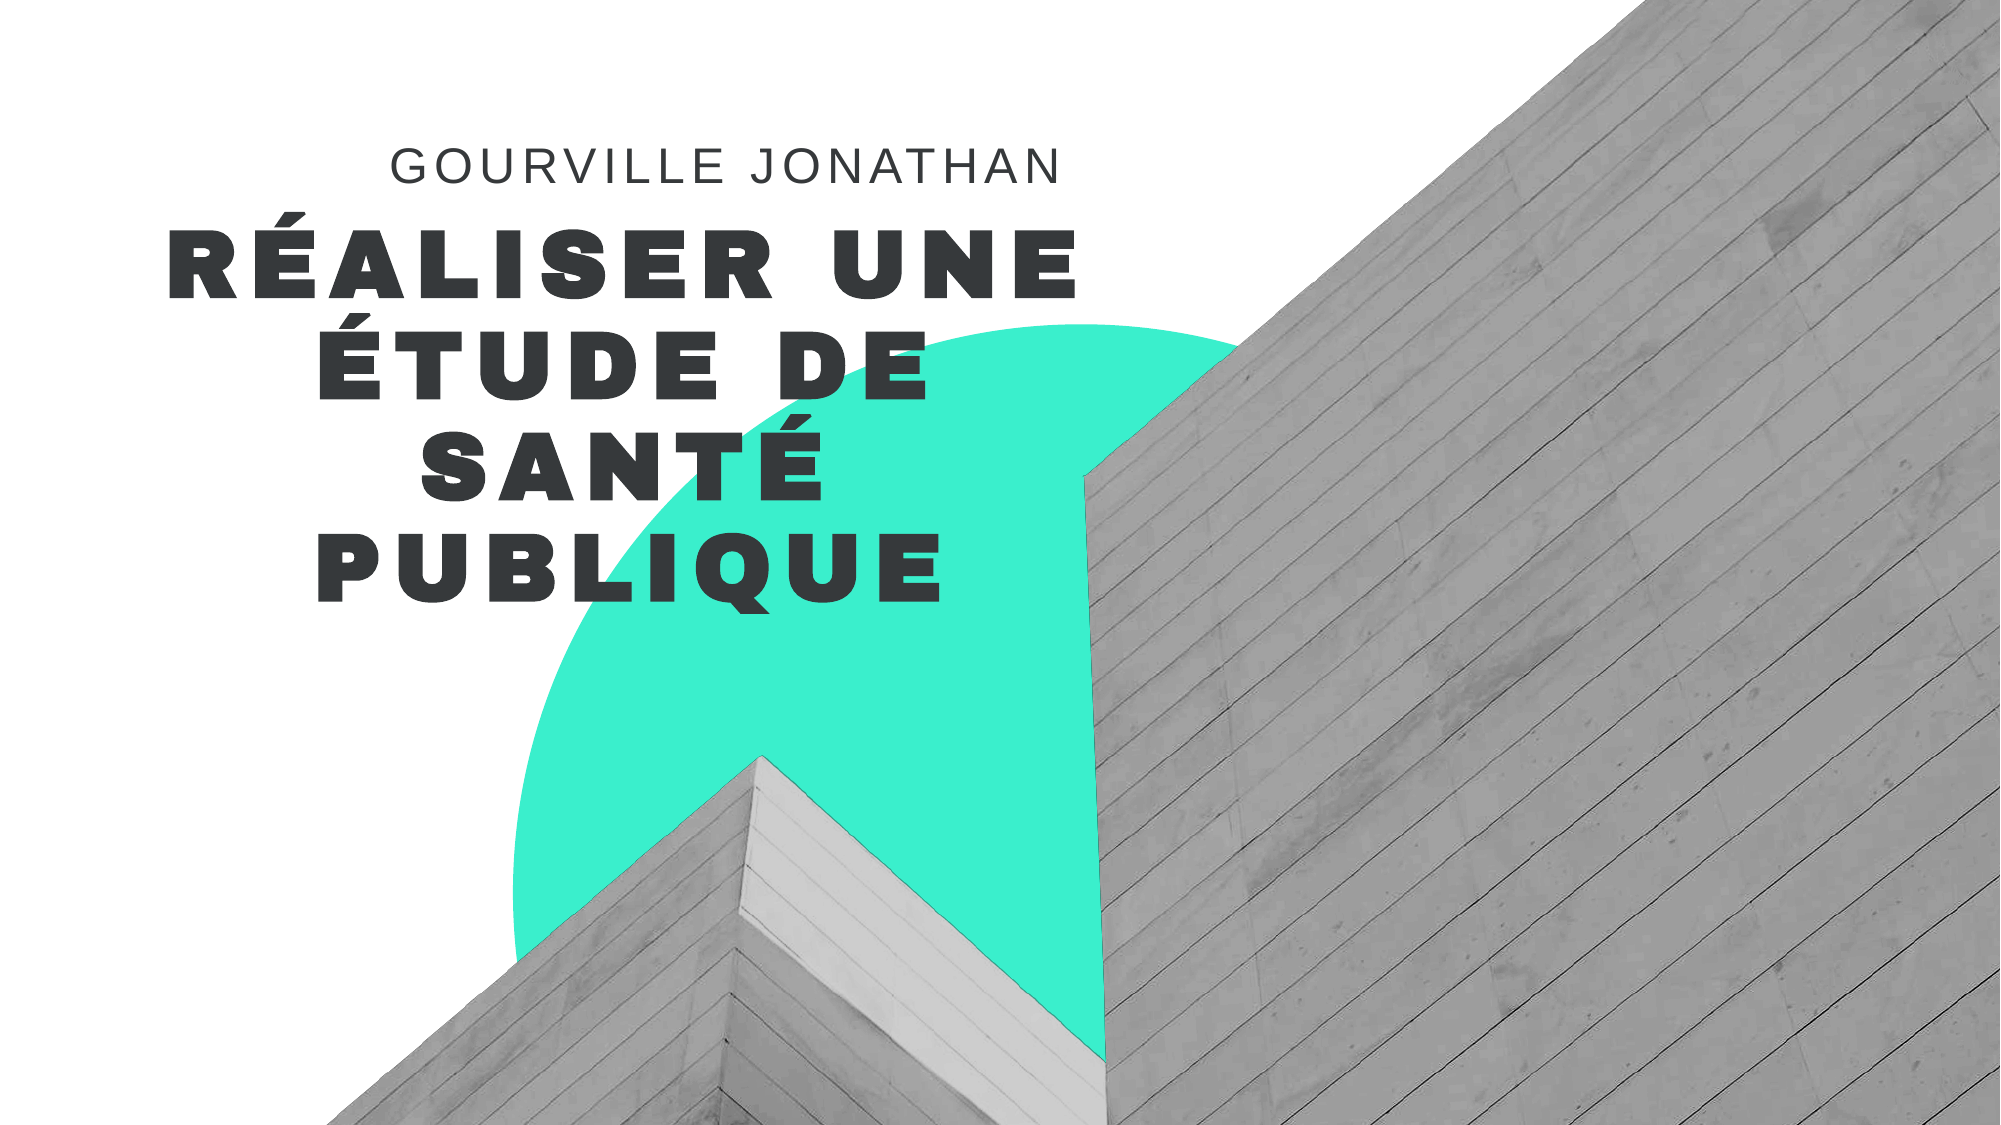

GOURVILLE Jonathan
# Réaliser une étude de santé publique